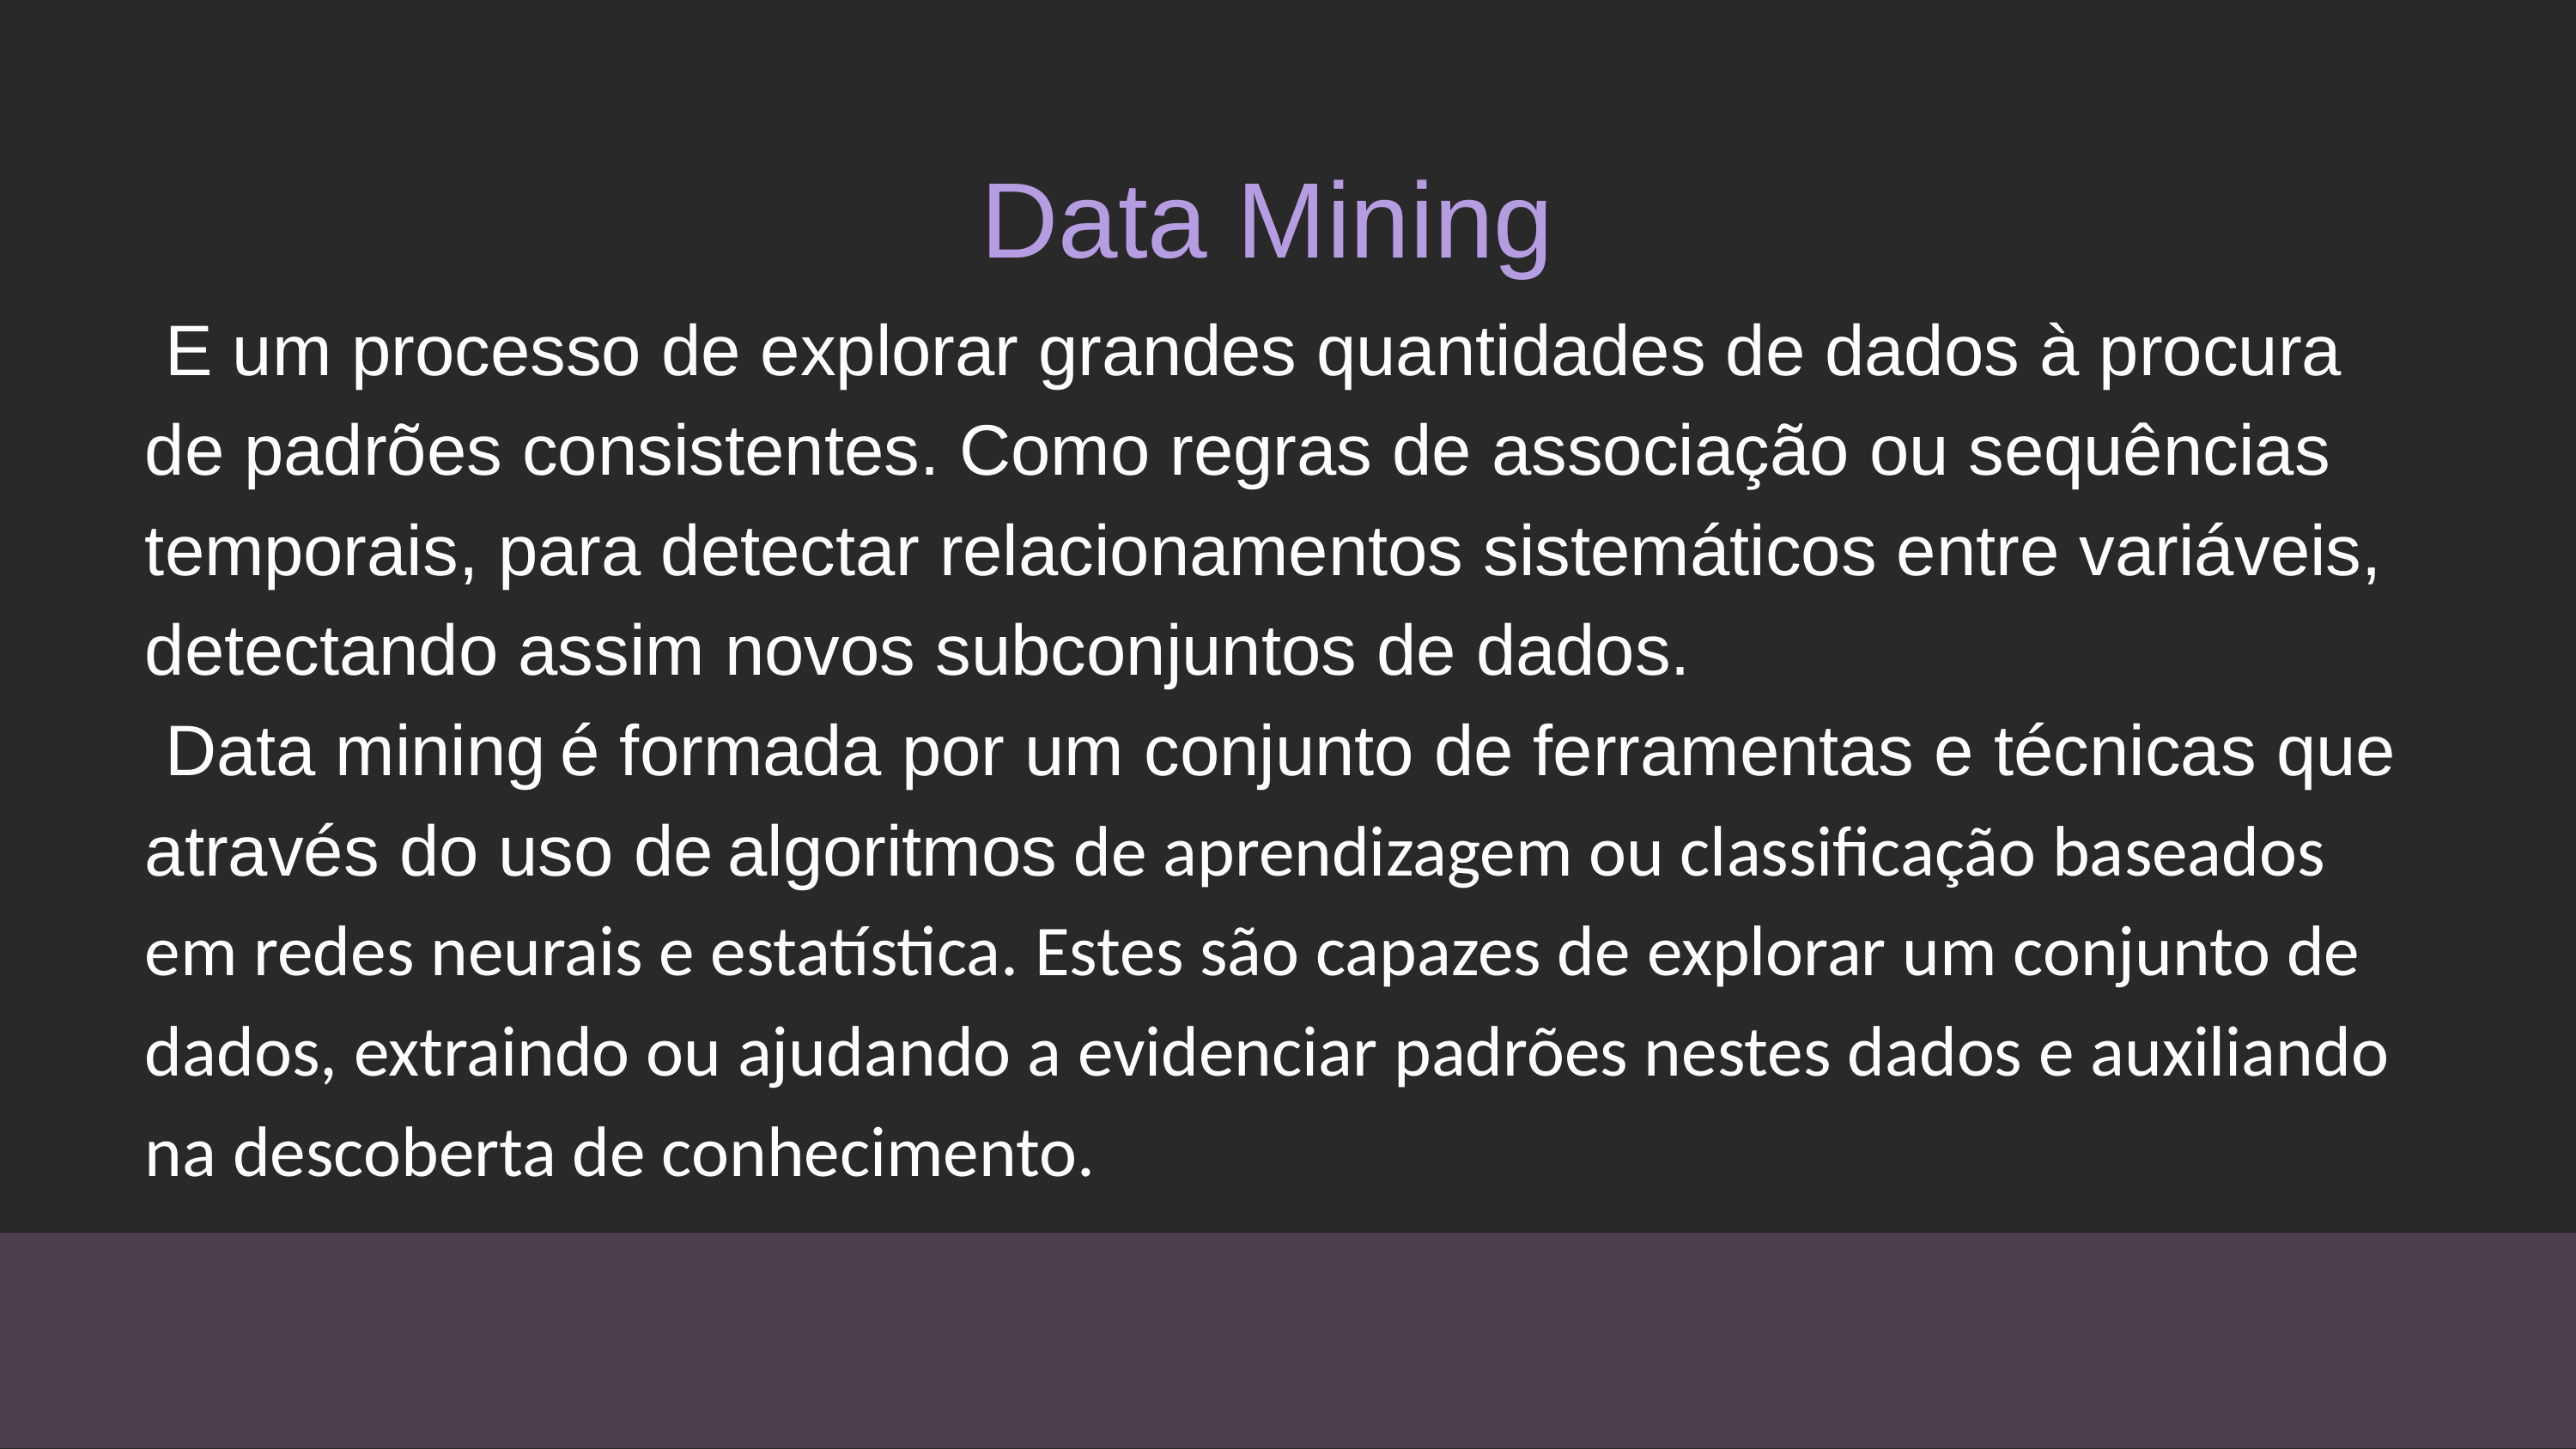

Data Mining
 E um processo de explorar grandes quantidades de dados à procura de padrões consistentes. Como regras de associação ou sequências temporais, para detectar relacionamentos sistemáticos entre variáveis, detectando assim novos subconjuntos de dados.
 Data mining é formada por um conjunto de ferramentas e técnicas que através do uso de algoritmos de aprendizagem ou classificação baseados em redes neurais e estatística. Estes são capazes de explorar um conjunto de dados, extraindo ou ajudando a evidenciar padrões nestes dados e auxiliando na descoberta de conhecimento.